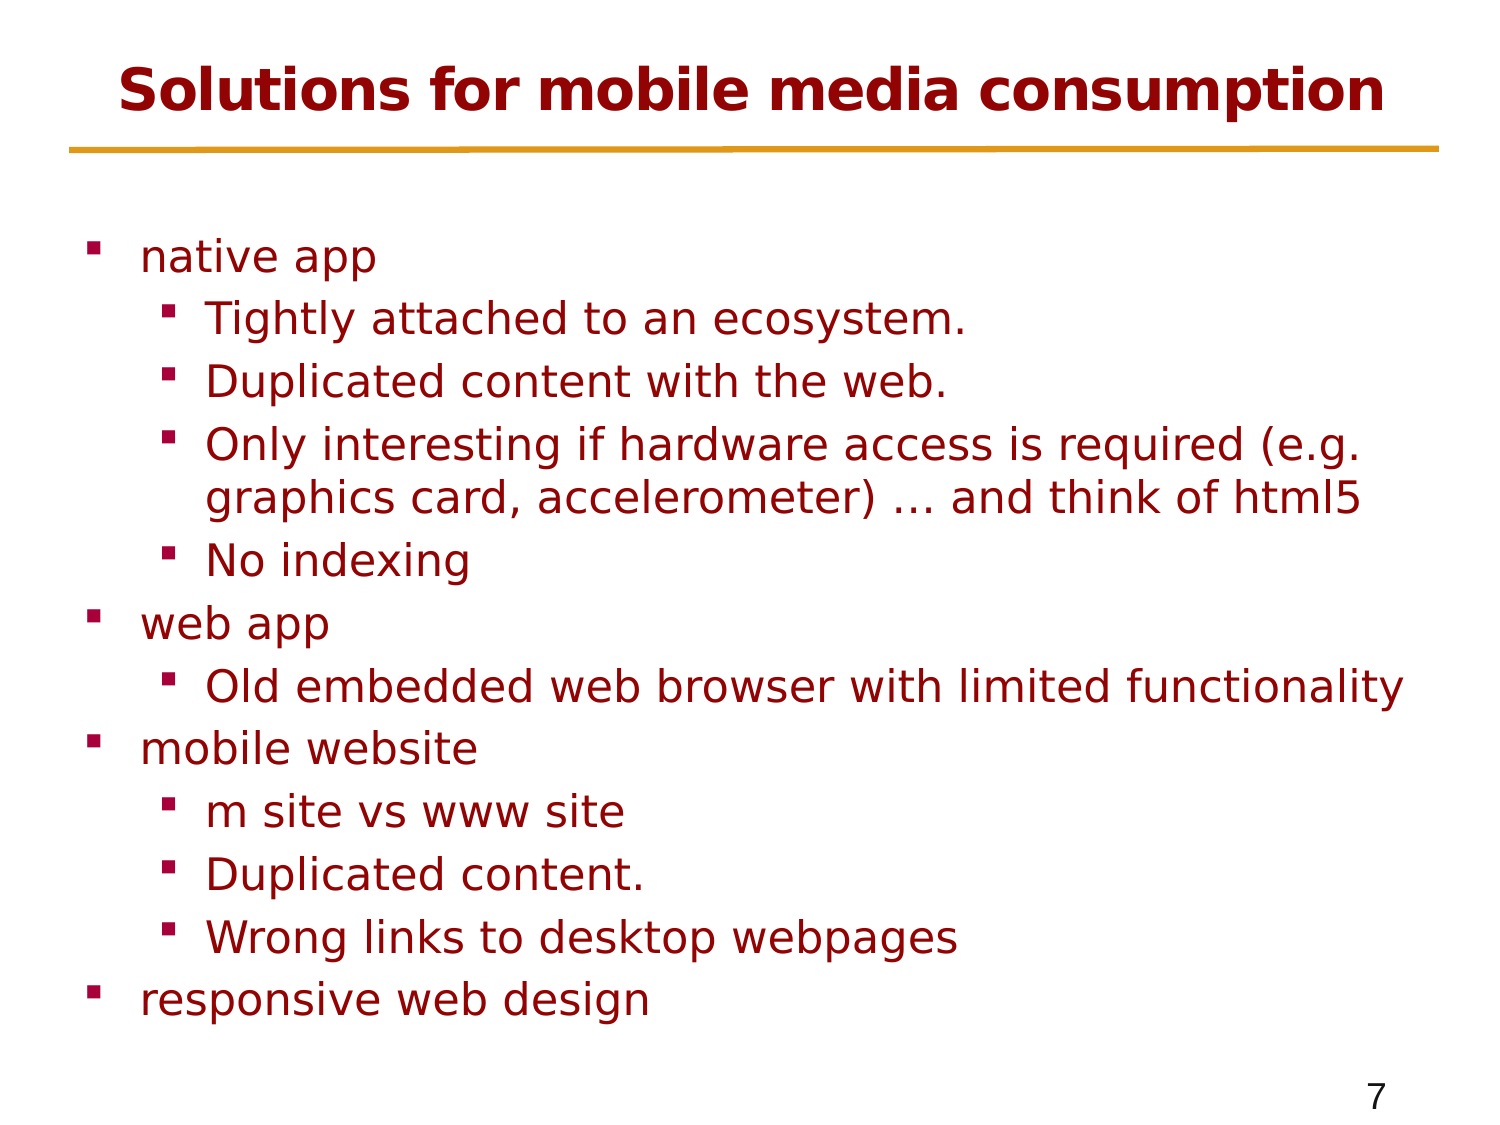

# Solutions for mobile media consumption
native app
Tightly attached to an ecosystem.
Duplicated content with the web.
Only interesting if hardware access is required (e.g. graphics card, accelerometer) … and think of html5
No indexing
web app
Old embedded web browser with limited functionality
mobile website
m site vs www site
Duplicated content.
Wrong links to desktop webpages
responsive web design